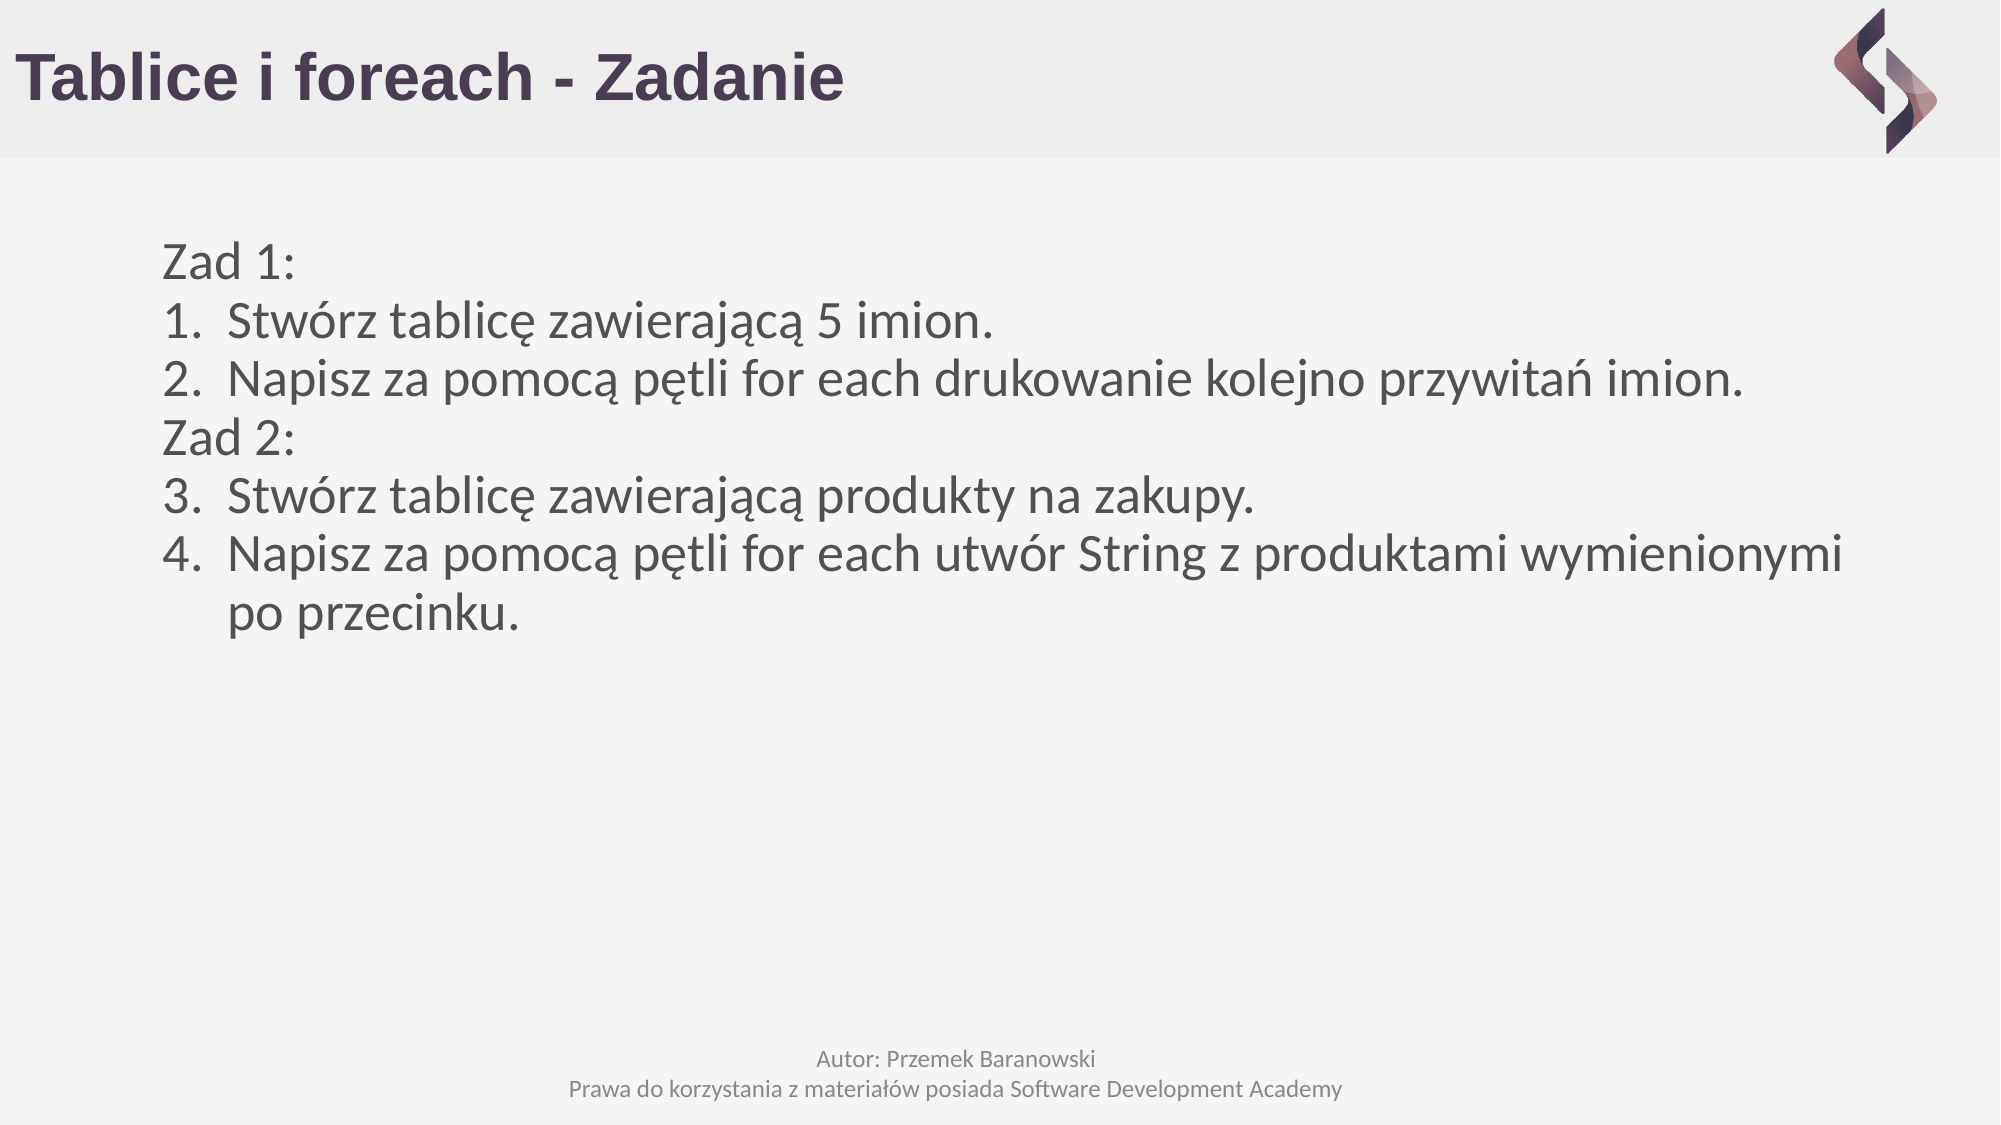

# Tablice i foreach - Zadanie
Zad 1:
Stwórz tablicę zawierającą 5 imion.
Napisz za pomocą pętli for each drukowanie kolejno przywitań imion.
Zad 2:
Stwórz tablicę zawierającą produkty na zakupy.
Napisz za pomocą pętli for each utwór String z produktami wymienionymi po przecinku.
Autor: Przemek Baranowski
Prawa do korzystania z materiałów posiada Software Development Academy